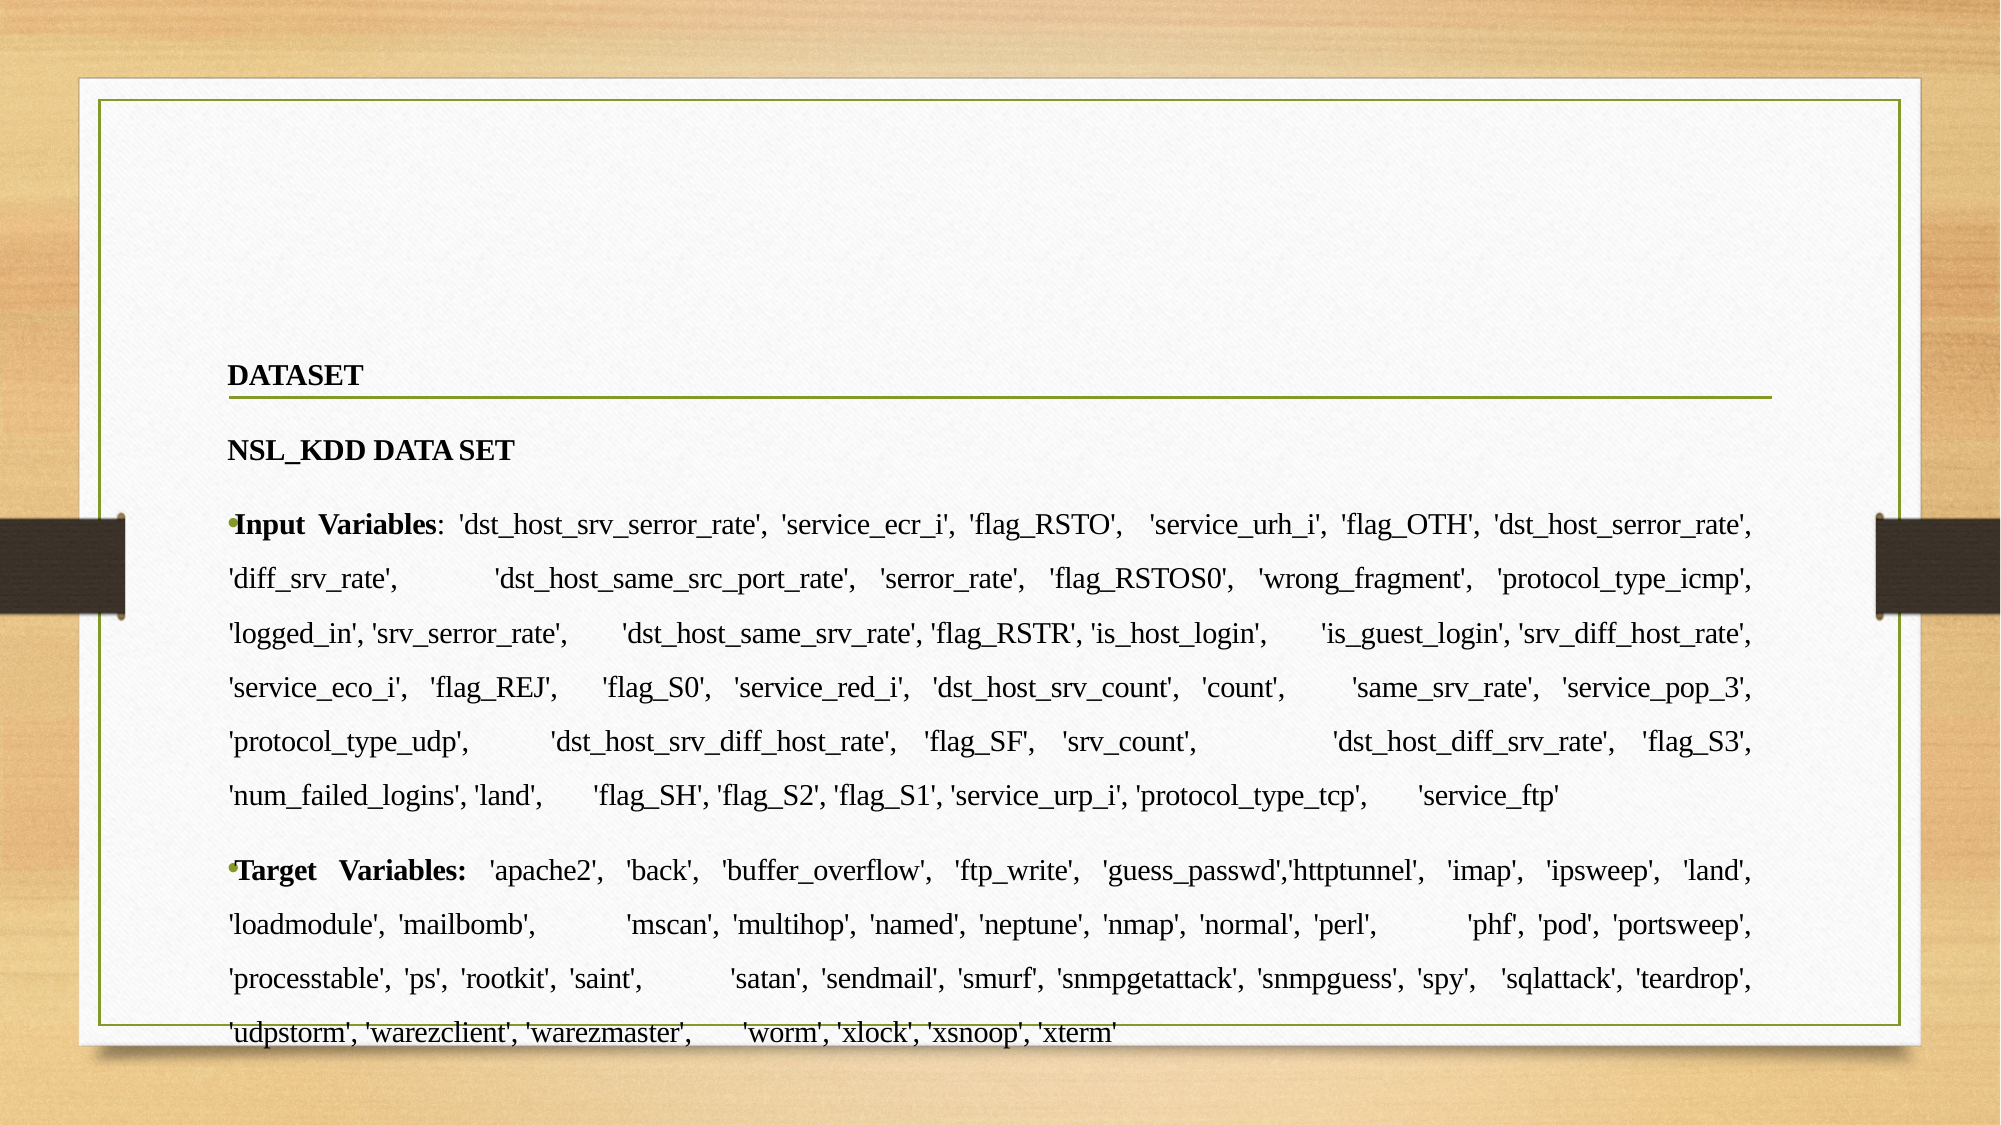

DATASET
NSL_KDD DATA SET
Input Variables: 'dst_host_srv_serror_rate', 'service_ecr_i', 'flag_RSTO',  'service_urh_i', 'flag_OTH', 'dst_host_serror_rate', 'diff_srv_rate',    'dst_host_same_src_port_rate', 'serror_rate', 'flag_RSTOS0', 'wrong_fragment', 'protocol_type_icmp', 'logged_in', 'srv_serror_rate',       'dst_host_same_srv_rate', 'flag_RSTR', 'is_host_login',       'is_guest_login', 'srv_diff_host_rate', 'service_eco_i', 'flag_REJ',  'flag_S0', 'service_red_i', 'dst_host_srv_count', 'count',   'same_srv_rate', 'service_pop_3', 'protocol_type_udp',   'dst_host_srv_diff_host_rate', 'flag_SF', 'srv_count',     'dst_host_diff_srv_rate', 'flag_S3', 'num_failed_logins', 'land',       'flag_SH', 'flag_S2', 'flag_S1', 'service_urp_i', 'protocol_type_tcp',       'service_ftp'
Target Variables: 'apache2', 'back', 'buffer_overflow', 'ftp_write', 'guess_passwd','httptunnel', 'imap', 'ipsweep', 'land', 'loadmodule', 'mailbomb',       'mscan', 'multihop', 'named', 'neptune', 'nmap', 'normal', 'perl',       'phf', 'pod', 'portsweep', 'processtable', 'ps', 'rootkit', 'saint',       'satan', 'sendmail', 'smurf', 'snmpgetattack', 'snmpguess', 'spy',  'sqlattack', 'teardrop', 'udpstorm', 'warezclient', 'warezmaster',       'worm', 'xlock', 'xsnoop', 'xterm'